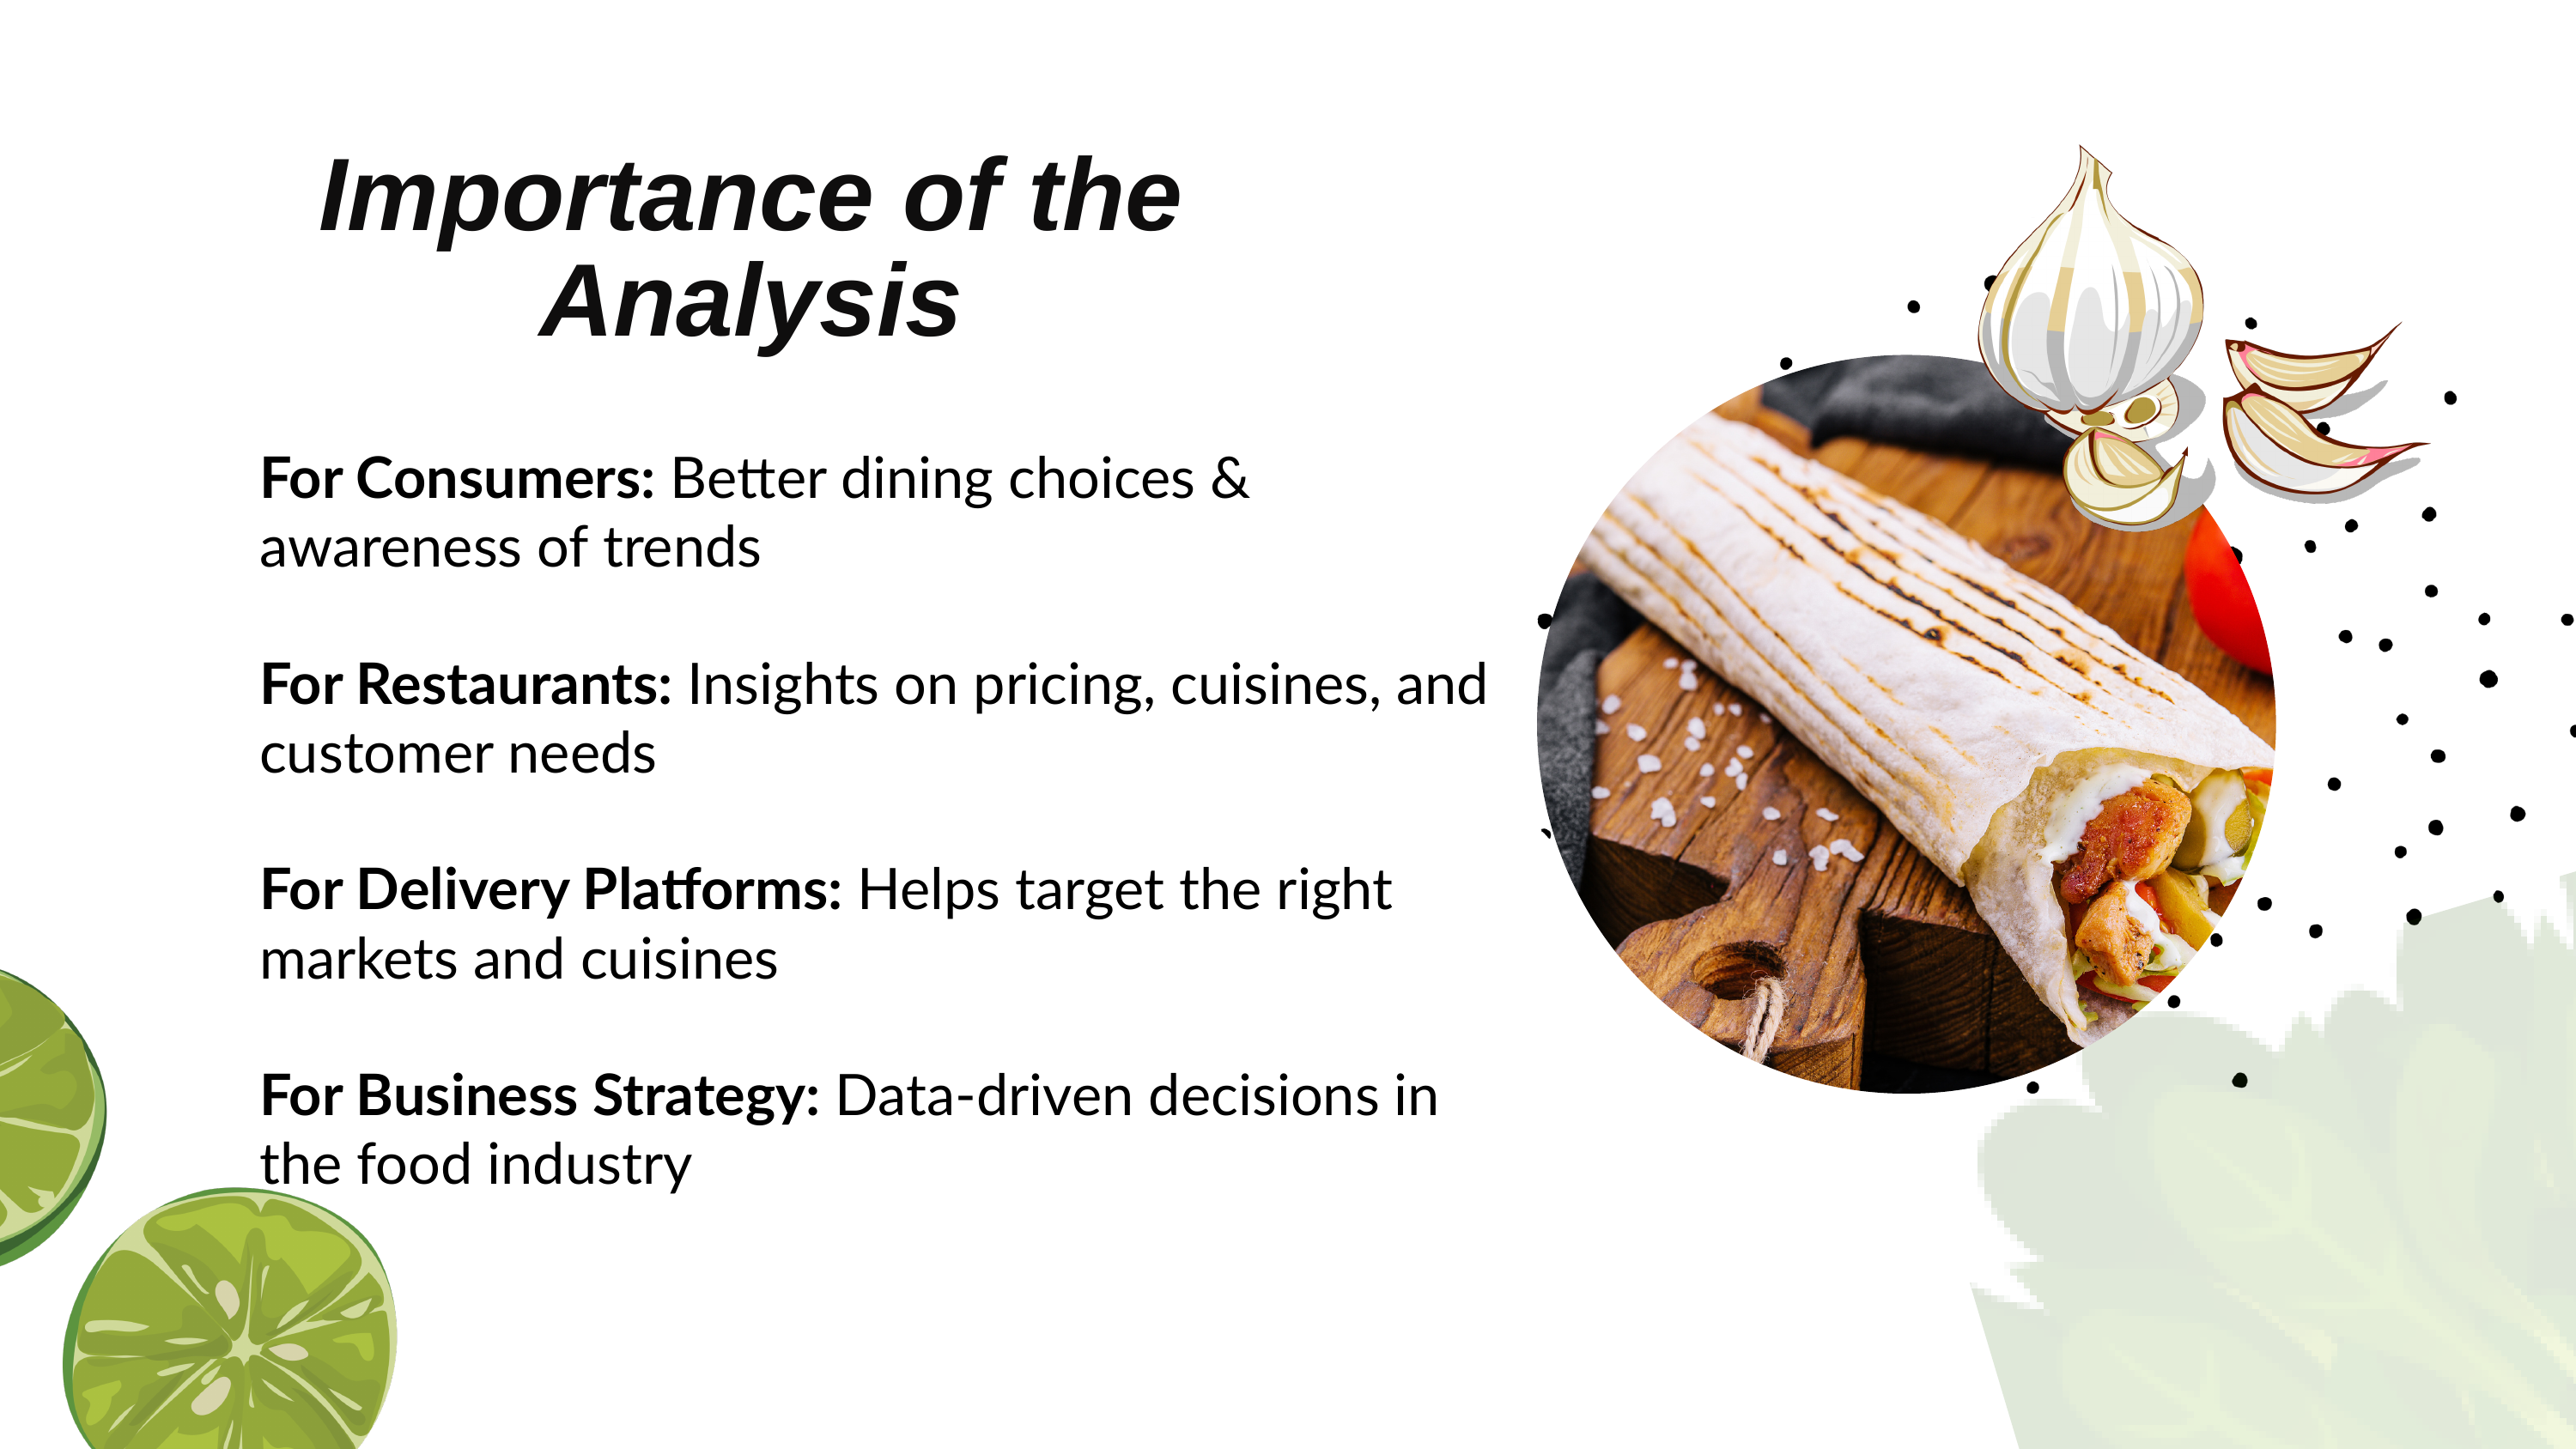

Importance of the Analysis

For Consumers: Better dining choices & awareness of trends

For Restaurants: Insights on pricing, cuisines, and customer needs

For Delivery Platforms: Helps target the right markets and cuisines

For Business Strategy: Data-driven decisions in the food industry